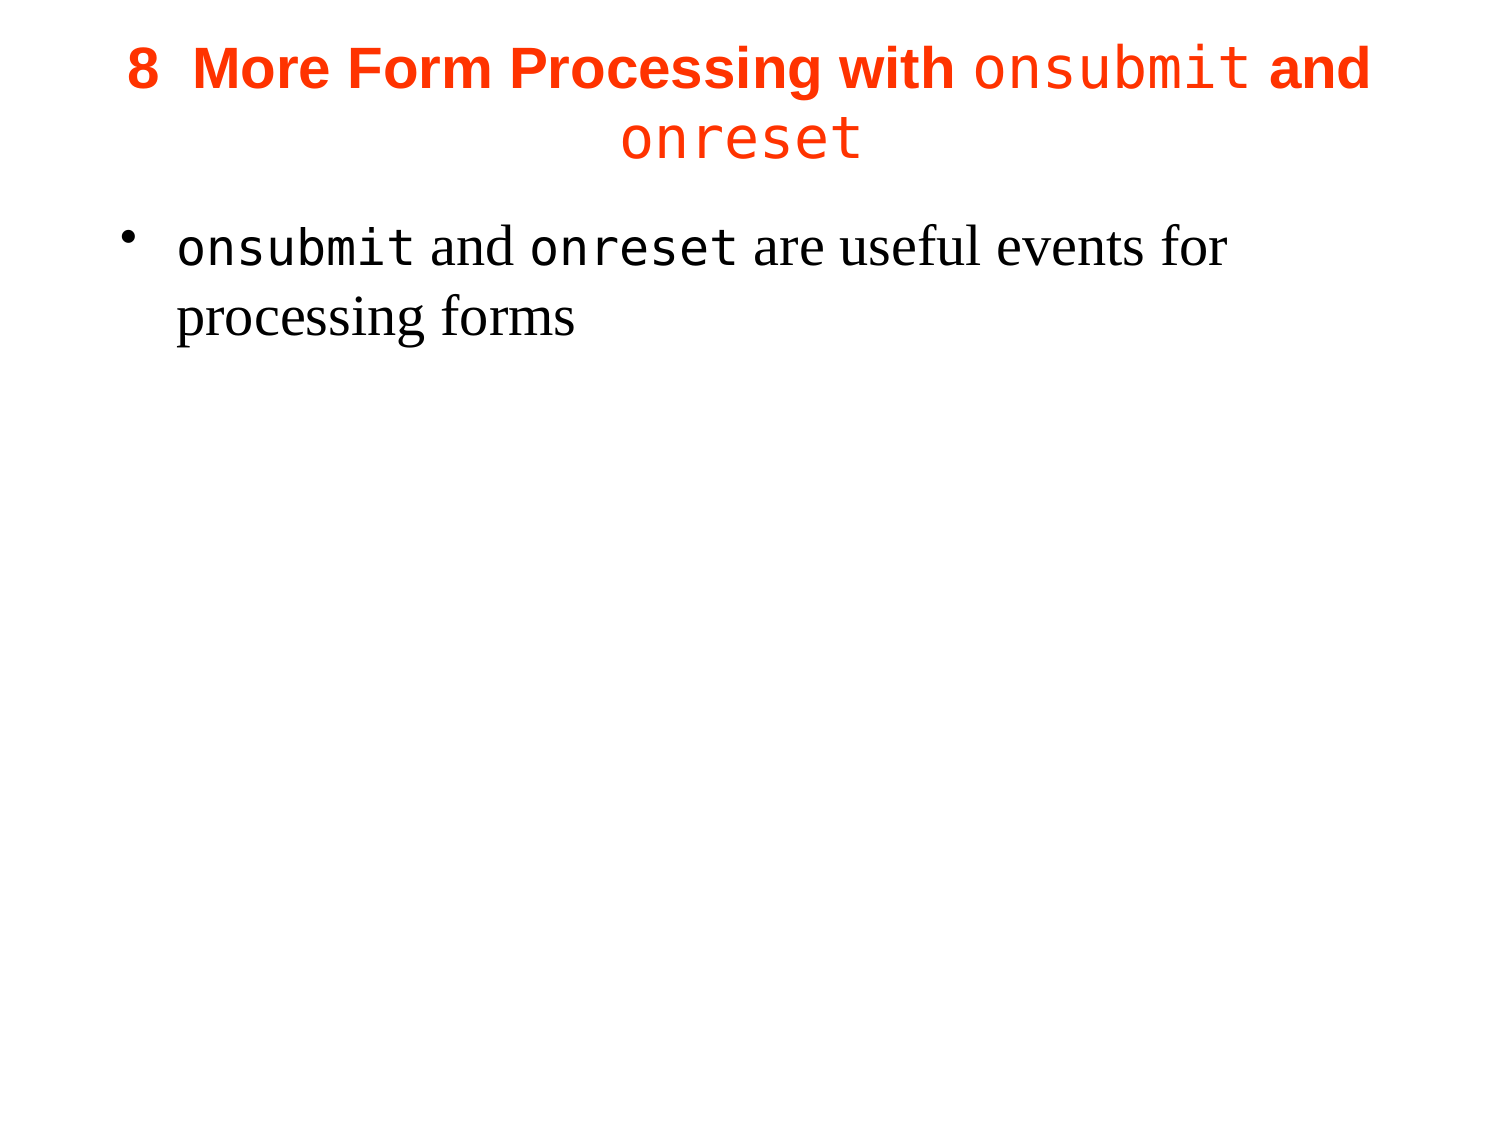

# 8  More Form Processing with onsubmit and onreset
onsubmit and onreset are useful events for processing forms